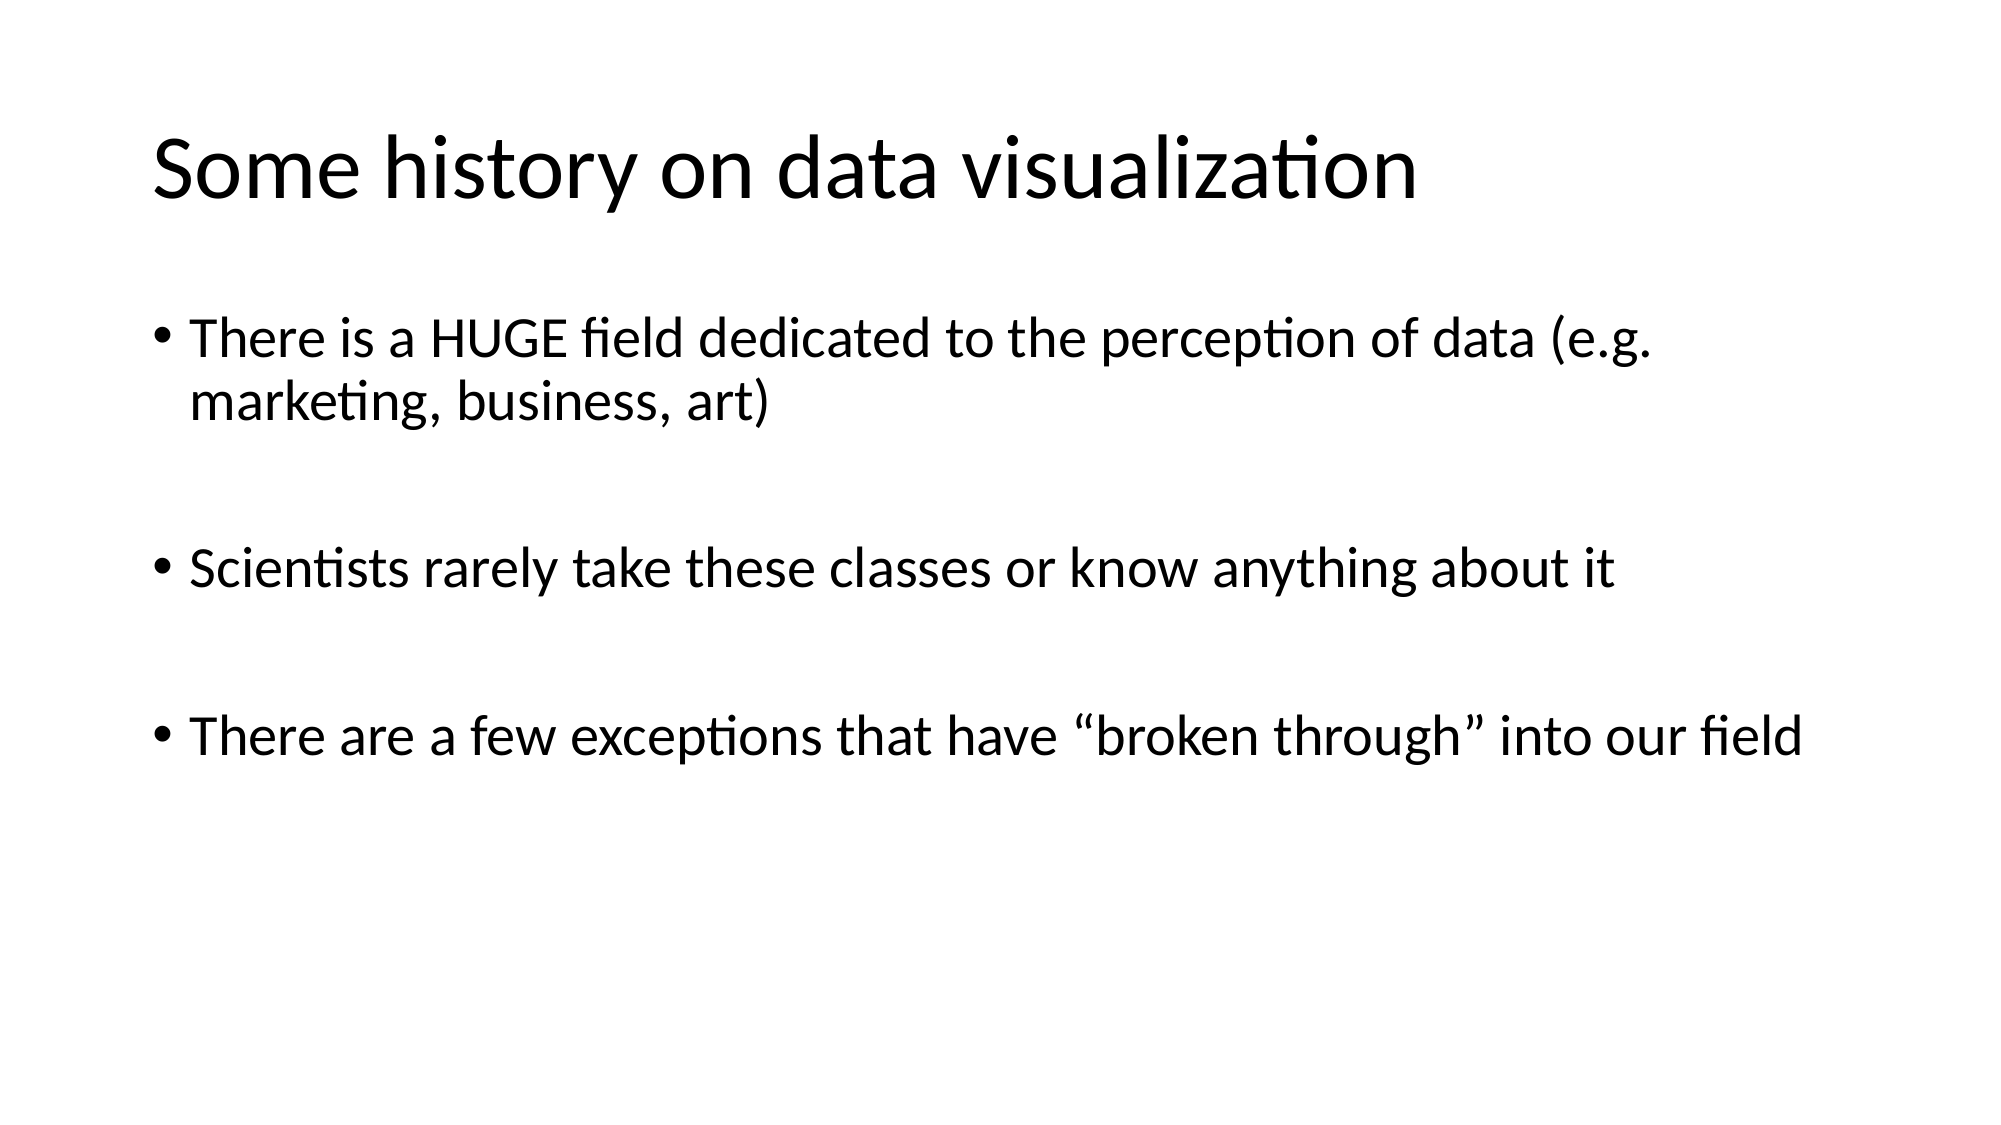

# Some history on data visualization
There is a HUGE field dedicated to the perception of data (e.g. marketing, business, art)

Scientists rarely take these classes or know anything about it

There are a few exceptions that have “broken through” into our field